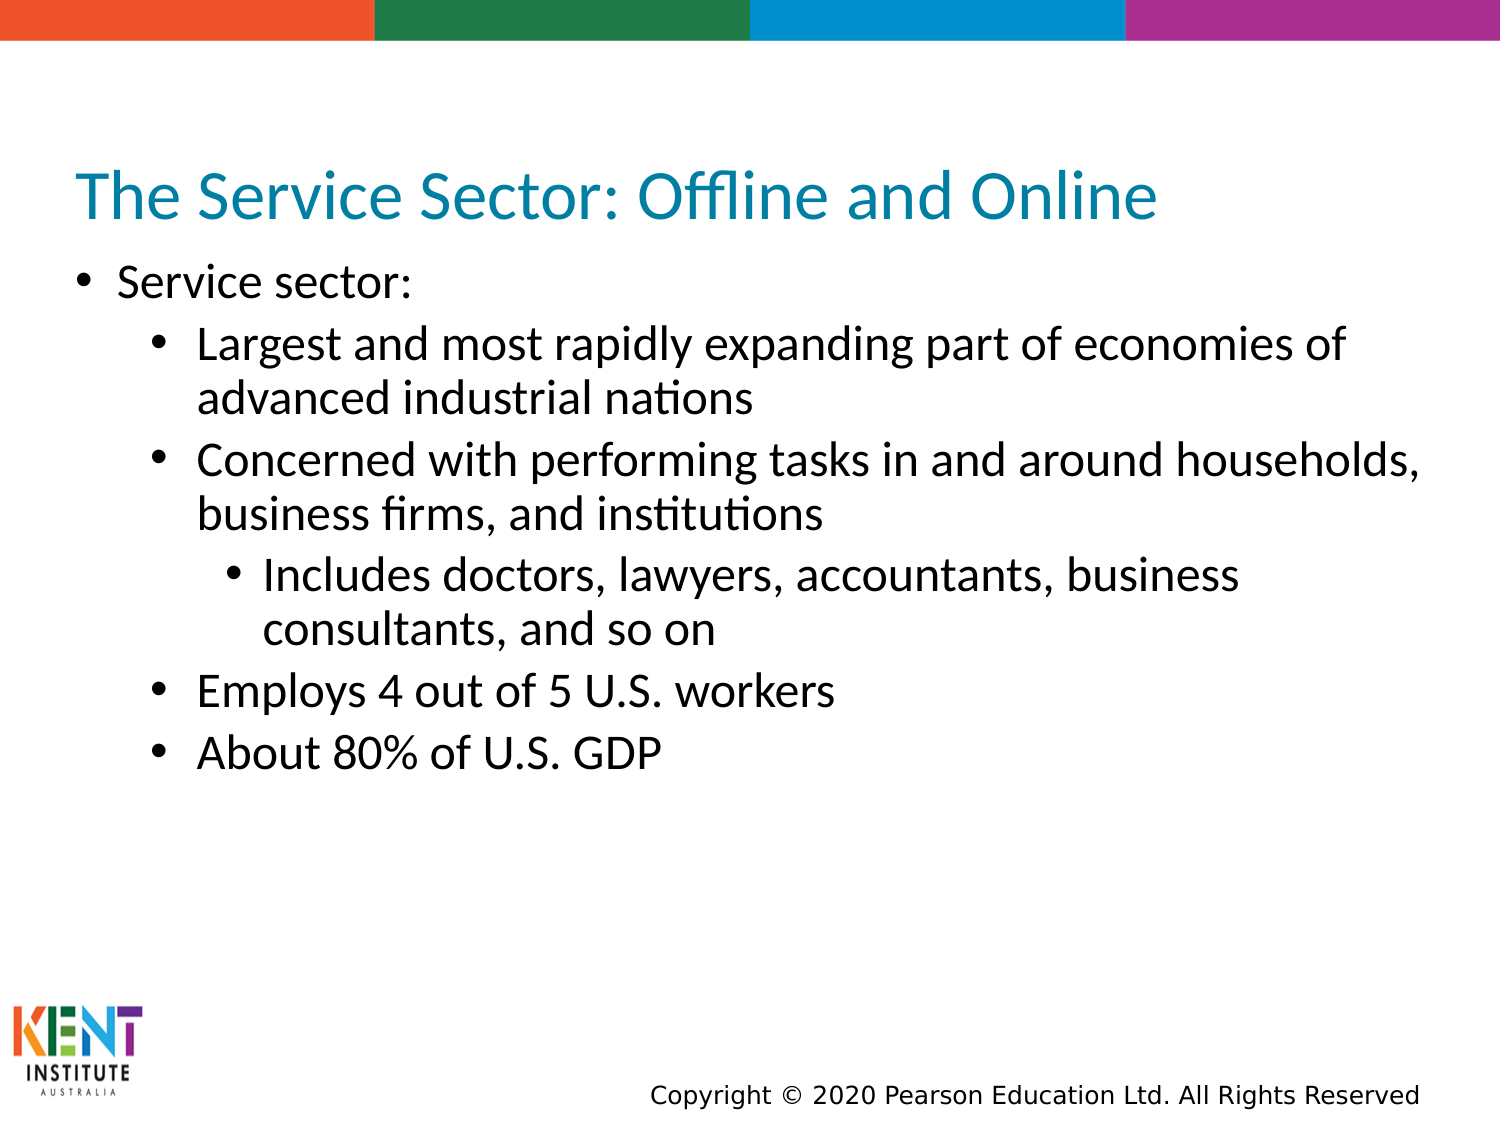

# The Service Sector: Offline and Online
Service sector:
Largest and most rapidly expanding part of economies of advanced industrial nations
Concerned with performing tasks in and around households, business firms, and institutions
Includes doctors, lawyers, accountants, business consultants, and so on
Employs 4 out of 5 U.S. workers
About 80% of U.S. G D P